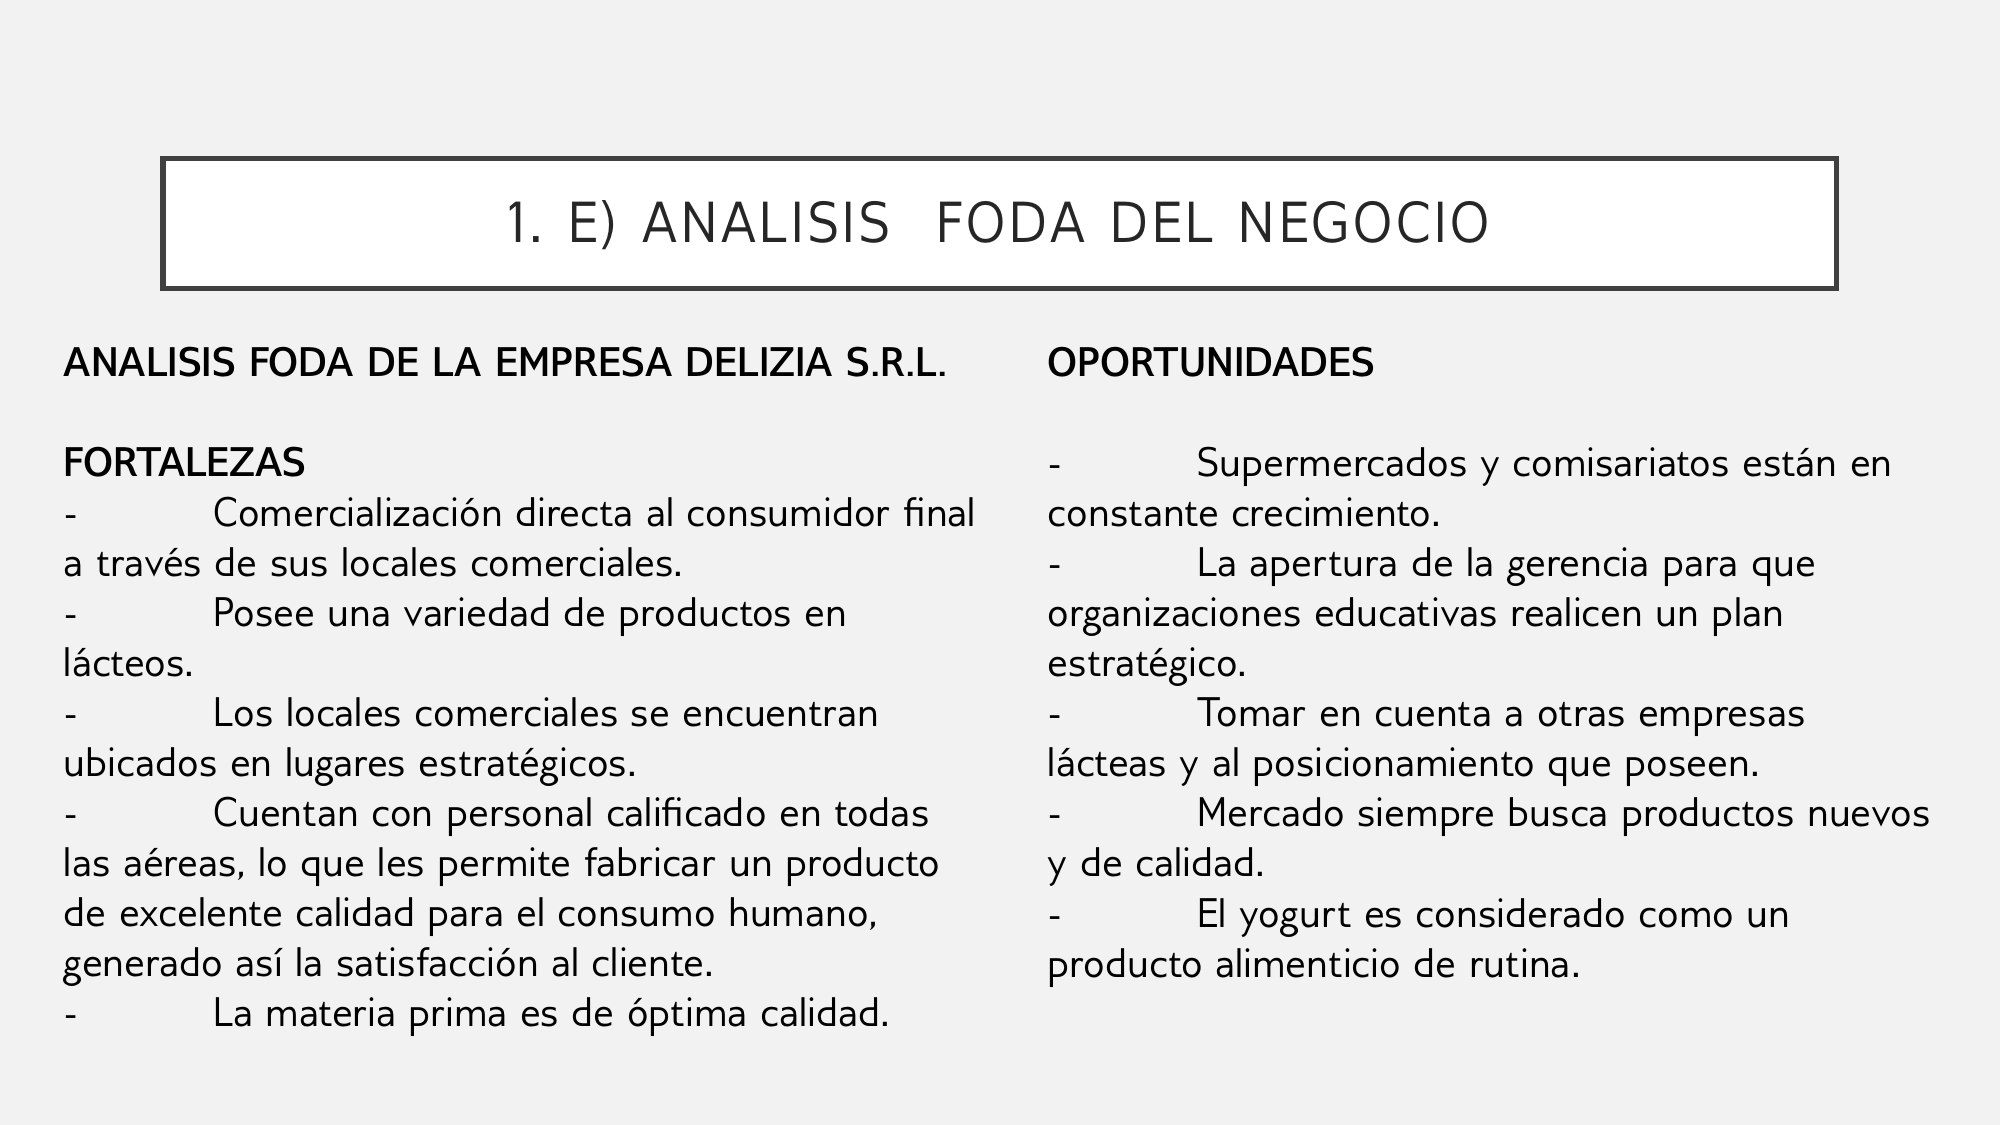

# 1. e) ANALISIS  FODA DEL NEGOCIO
ANALISIS FODA DE LA EMPRESA DELIZIA S.R.L.
FORTALEZAS
-	Comercialización directa al consumidor final a través de sus locales comerciales.
-	Posee una variedad de productos en lácteos.
-	Los locales comerciales se encuentran ubicados en lugares estratégicos.
-	Cuentan con personal calificado en todas las aéreas, lo que les permite fabricar un producto de excelente calidad para el consumo humano, generado así la satisfacción al cliente.
-	La materia prima es de óptima calidad.

OPORTUNIDADES

-	Supermercados y comisariatos están en constante crecimiento.
-	La apertura de la gerencia para que organizaciones educativas realicen un plan estratégico.
-	Tomar en cuenta a otras empresas lácteas y al posicionamiento que poseen.
-	Mercado siempre busca productos nuevos y de calidad.
-	El yogurt es considerado como un producto alimenticio de rutina.